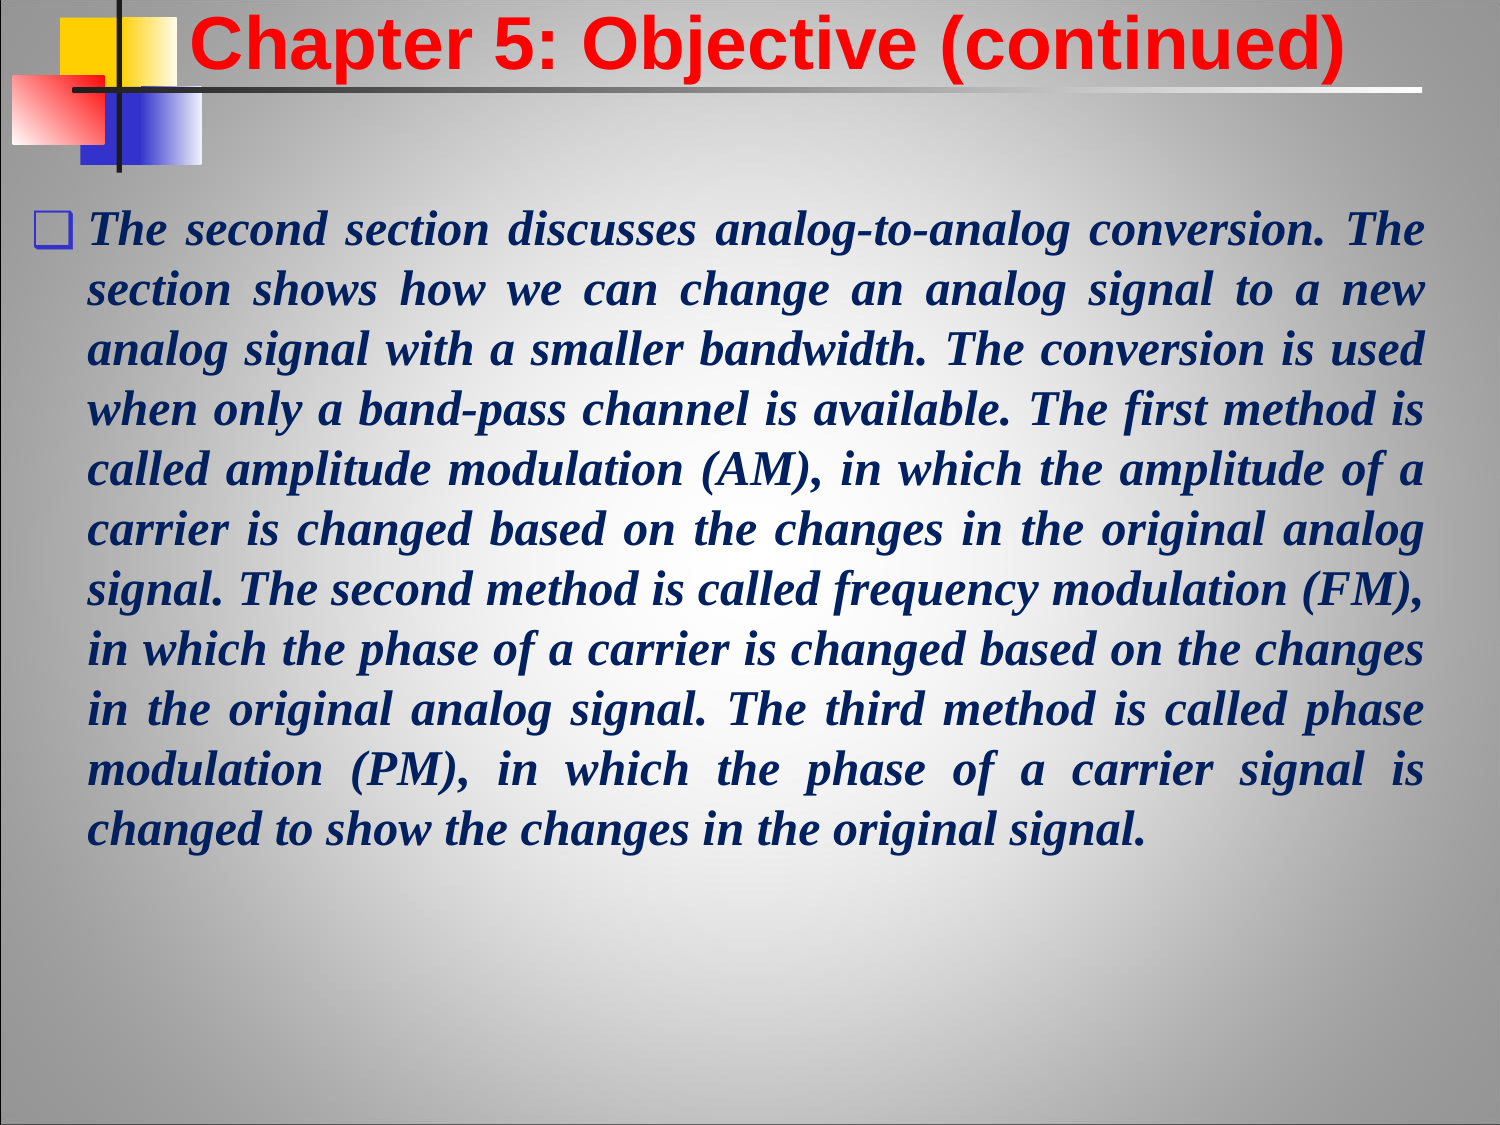

Chapter 5: Objective (continued)

The second section discusses analog-to-analog conversion. The section shows how we can change an analog signal to a new analog signal with a smaller bandwidth. The conversion is used when only a band-pass channel is available. The first method is called amplitude modulation (AM), in which the amplitude of a carrier is changed based on the changes in the original analog signal. The second method is called frequency modulation (FM), in which the phase of a carrier is changed based on the changes in the original analog signal. The third method is called phase modulation (PM), in which the phase of a carrier signal is changed to show the changes in the original signal.